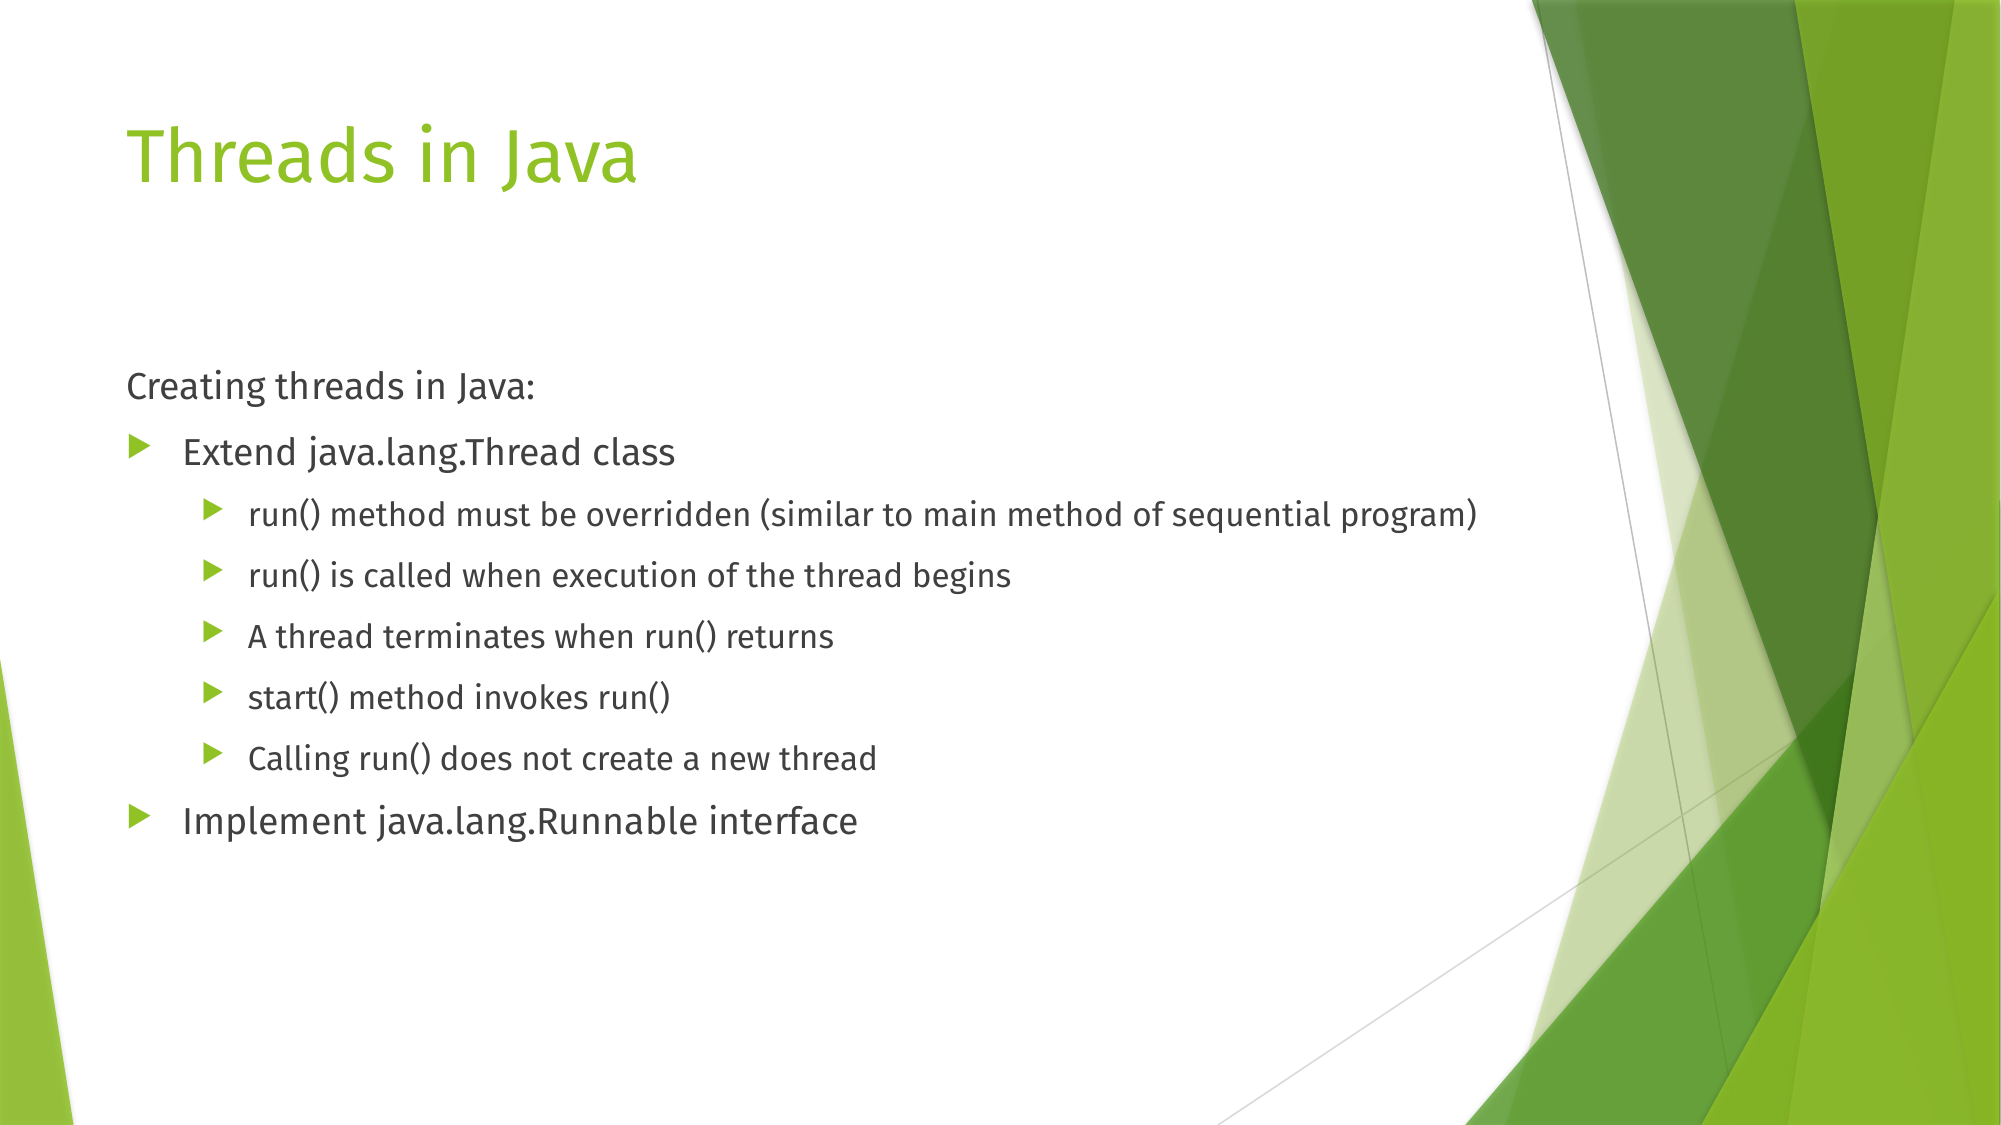

# Threads in Java
Creating threads in Java:
Extend java.lang.Thread class
run() method must be overridden (similar to main method of sequential program)
run() is called when execution of the thread begins
A thread terminates when run() returns
start() method invokes run()
Calling run() does not create a new thread
Implement java.lang.Runnable interface
8